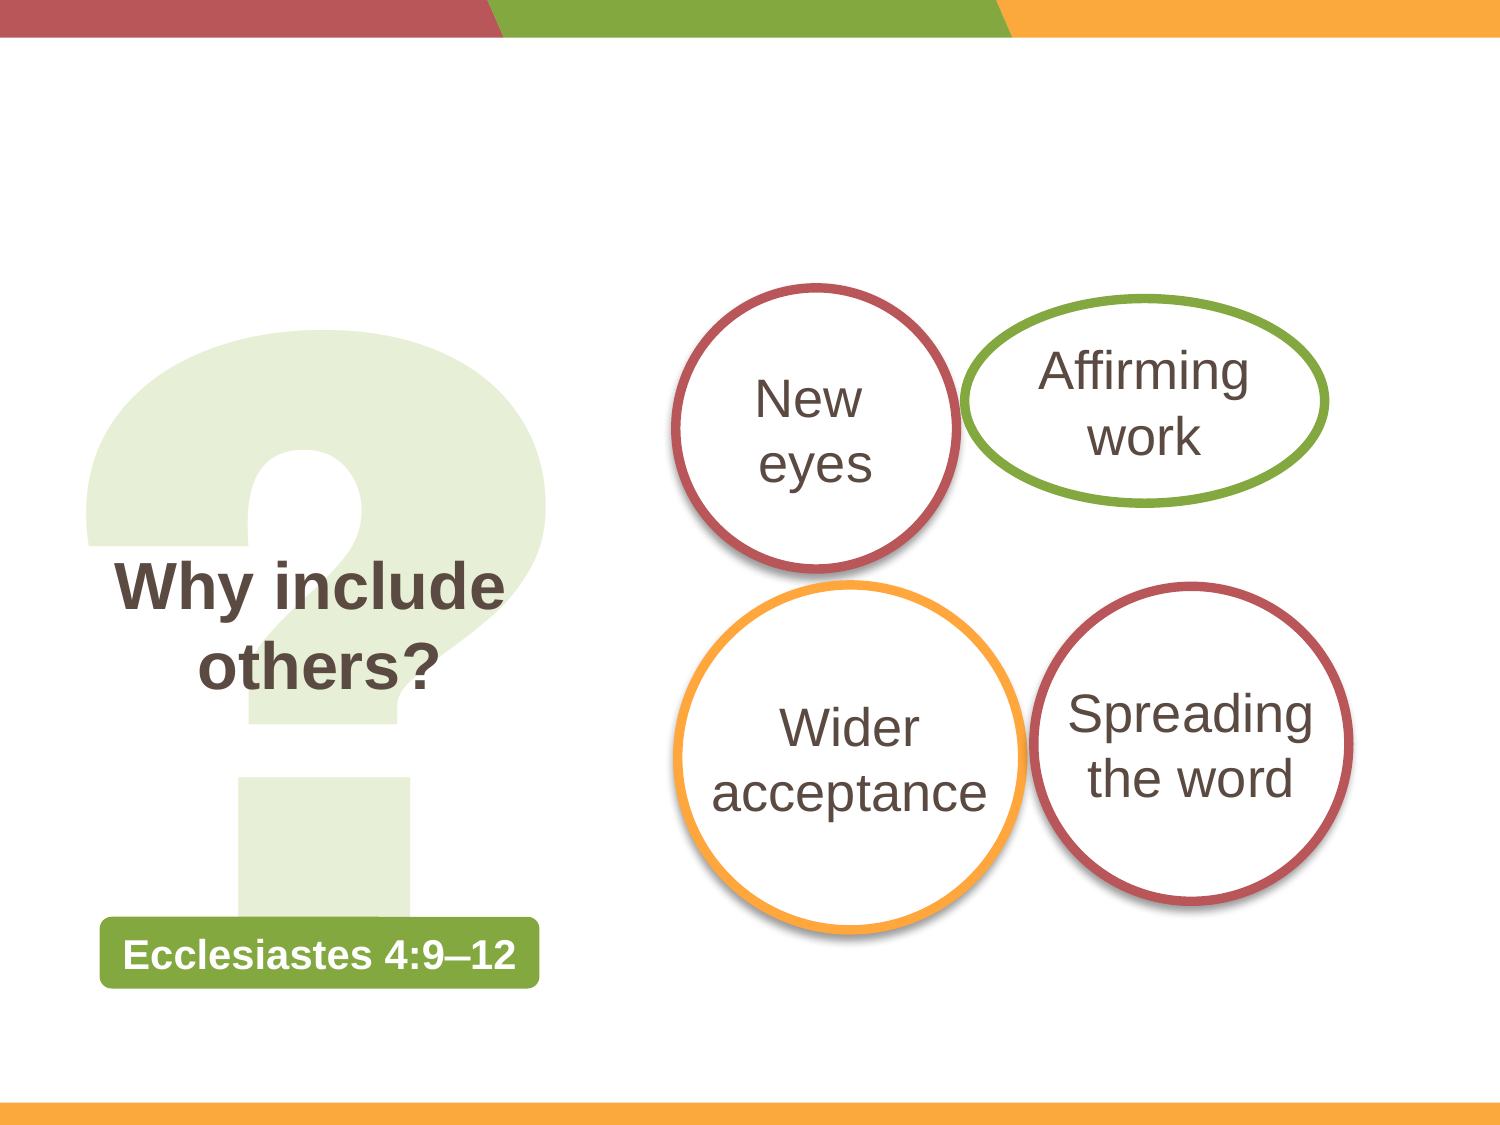

?
Affirming
work

New
eyes
Why include
others?
Wider
acceptance
Spreading
the word
Ecclesiastes 4:9⎼12